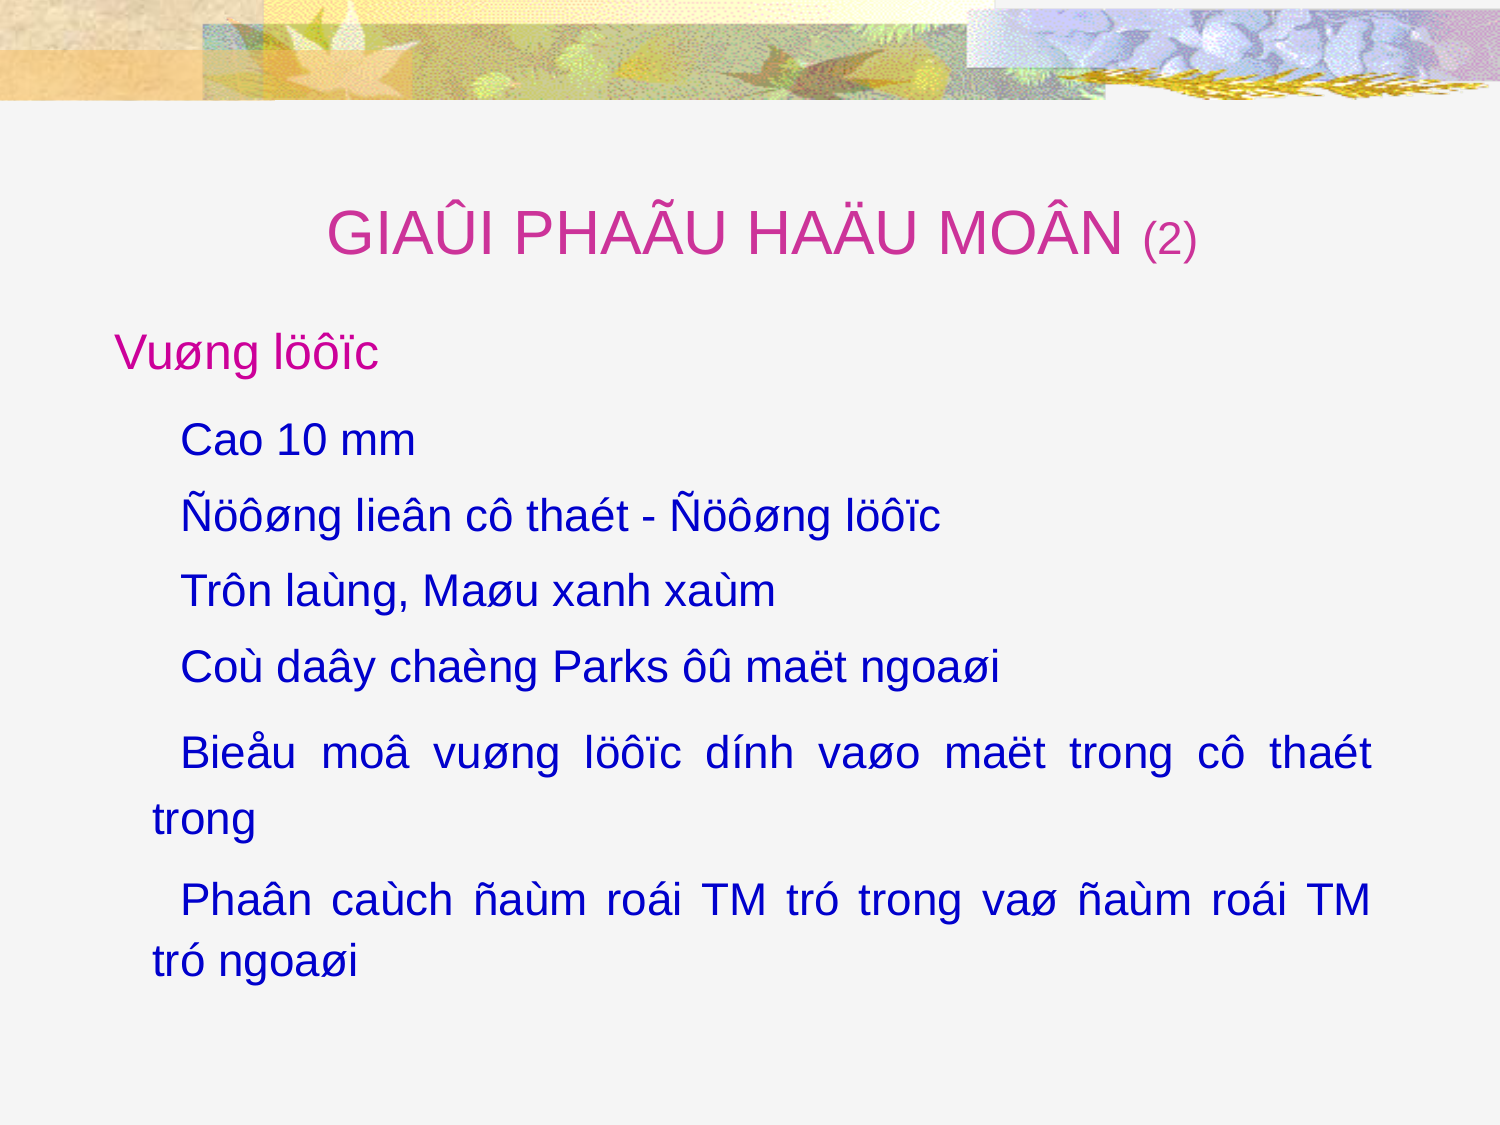

# GIAÛI PHAÃU HAÄU MOÂN (2)
Vuøng löôïc

	Cao 10 mm
	Ñöôøng lieân cô thaét - Ñöôøng löôïc
	Trôn laùng, Maøu xanh xaùm
	Coù daây chaèng Parks ôû maët ngoaøi
	Bieåu moâ vuøng löôïc dính vaøo maët trong cô thaét trong
	Phaân caùch ñaùm roái TM tró trong vaø ñaùm roái TM tró ngoaøi